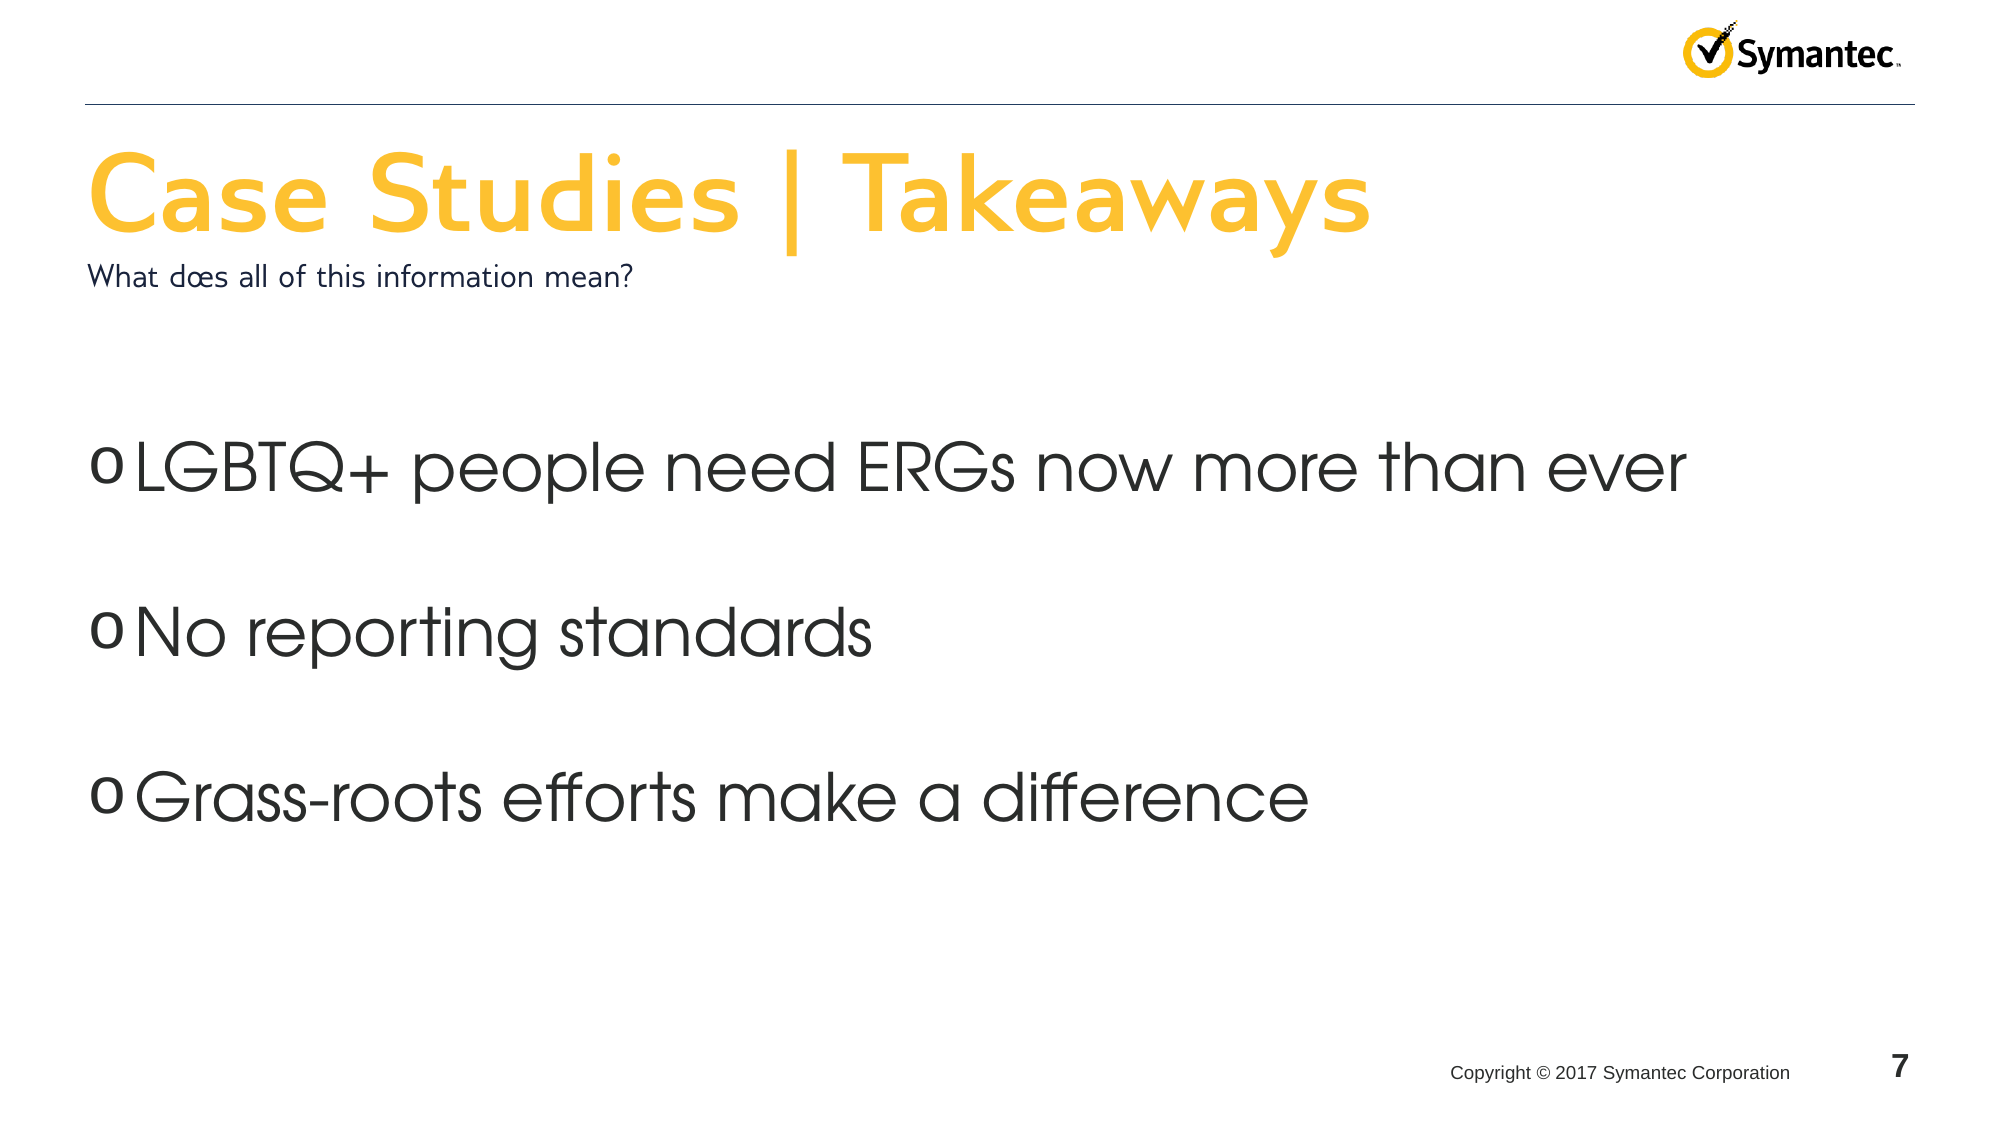

# Case Studies | Takeaways
What does all of this information mean?

LGBTQ+ people need ERGs now more than ever
No reporting standards
Grass-roots efforts make a difference